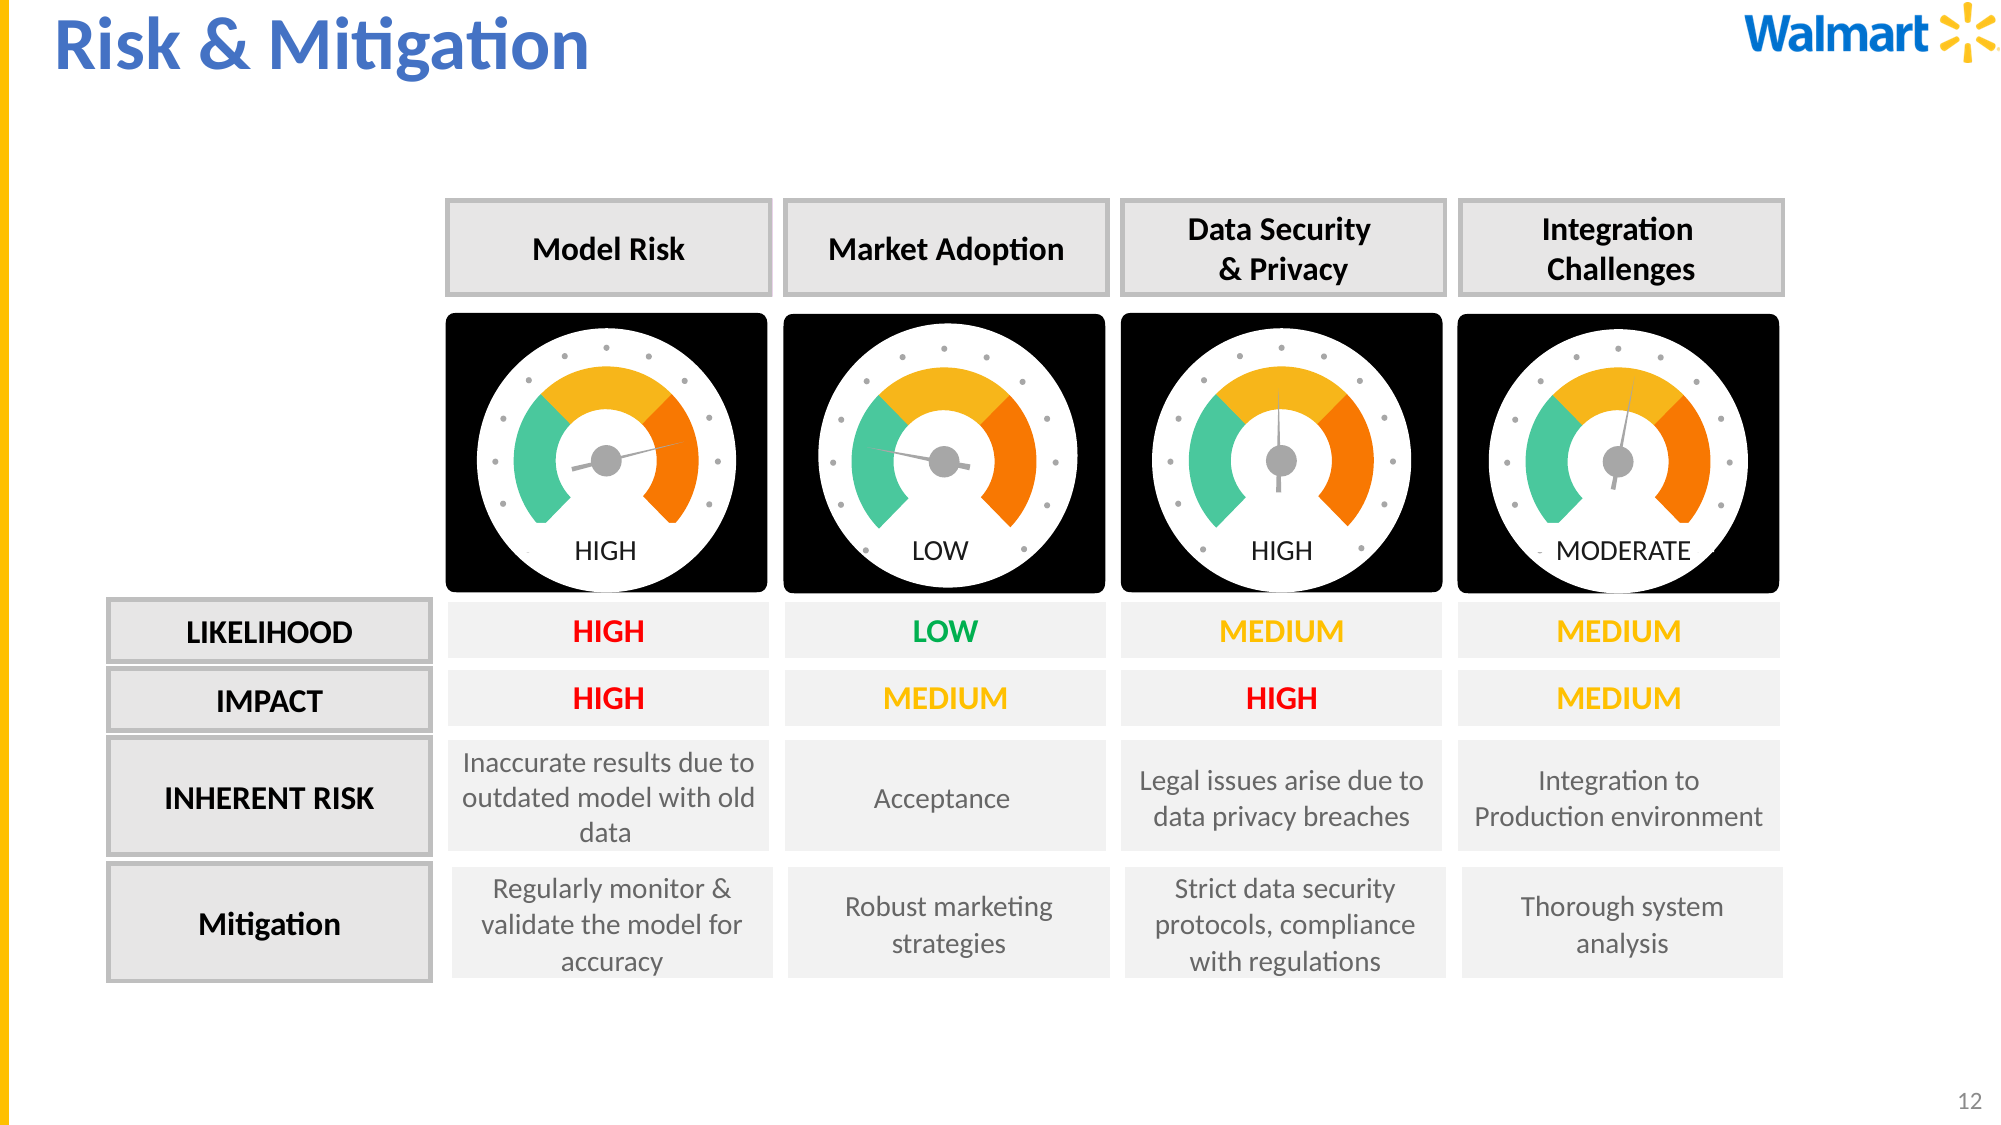

Risk & Mitigation

Model Risk
Market Adoption
Data Security
& Privacy
Integration
Challenges

HIGH
LOW
HIGH
MODERATE
HIGH
LOW
MEDIUM
MEDIUM
LIKELIHOOD
HIGH
MEDIUM
HIGH
MEDIUM
IMPACT
Acceptance
INHERENT RISK
Inaccurate results due to outdated model with old data
Legal issues arise due to data privacy breaches
Integration to Production environment
Robust marketing strategies
Mitigation
Regularly monitor & validate the model for accuracy
Strict data security protocols, compliance with regulations
Thorough system analysis
12